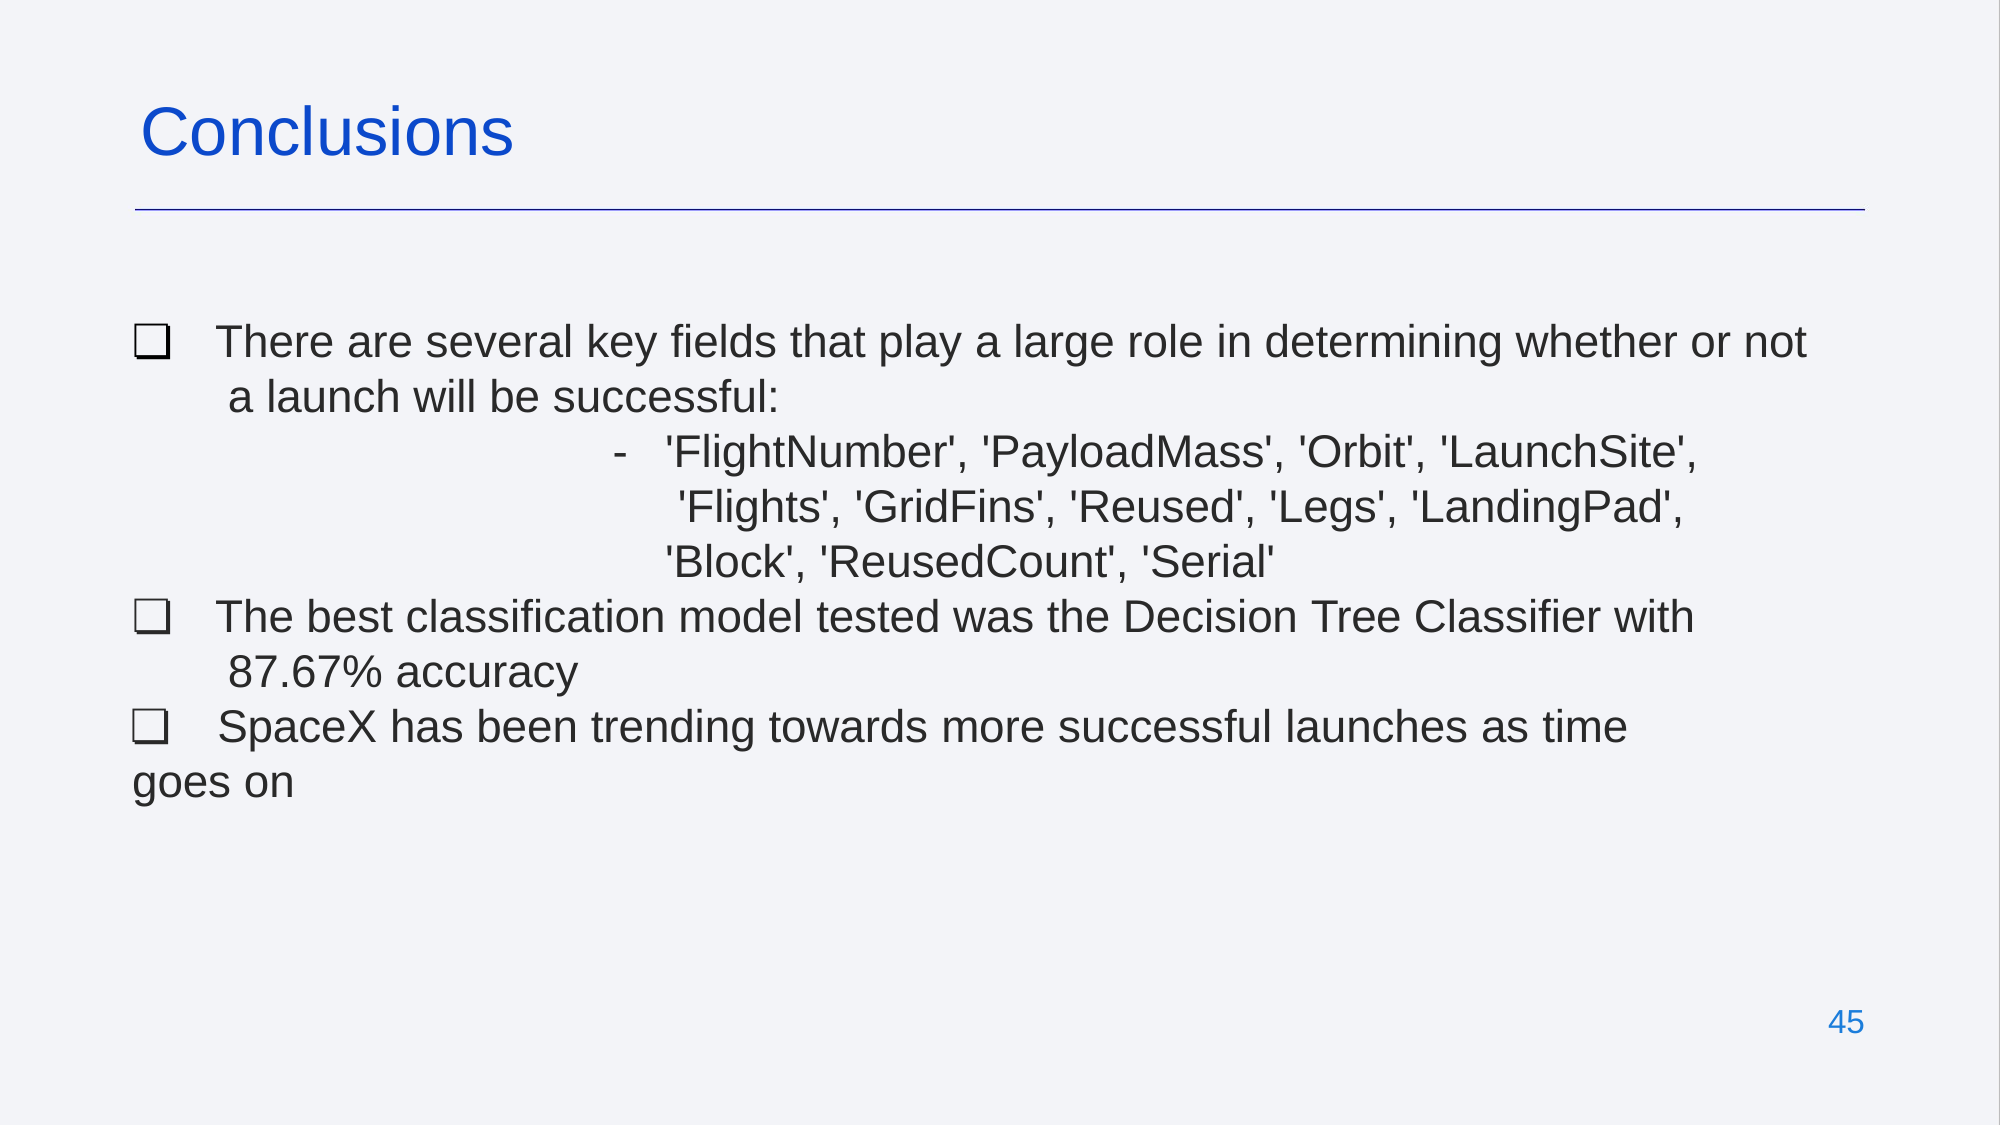

# Conclusions
❏	There are several key fields that play a large role in determining whether or not  a launch will be successful:
-	'FlightNumber', 'PayloadMass', 'Orbit', 'LaunchSite',  'Flights', 'GridFins', 'Reused', 'Legs', 'LandingPad',  'Block', 'ReusedCount', 'Serial'
❏	The best classification model tested was the Decision Tree Classifier with  87.67% accuracy
❏	SpaceX has been trending towards more successful launches as time goes on
45